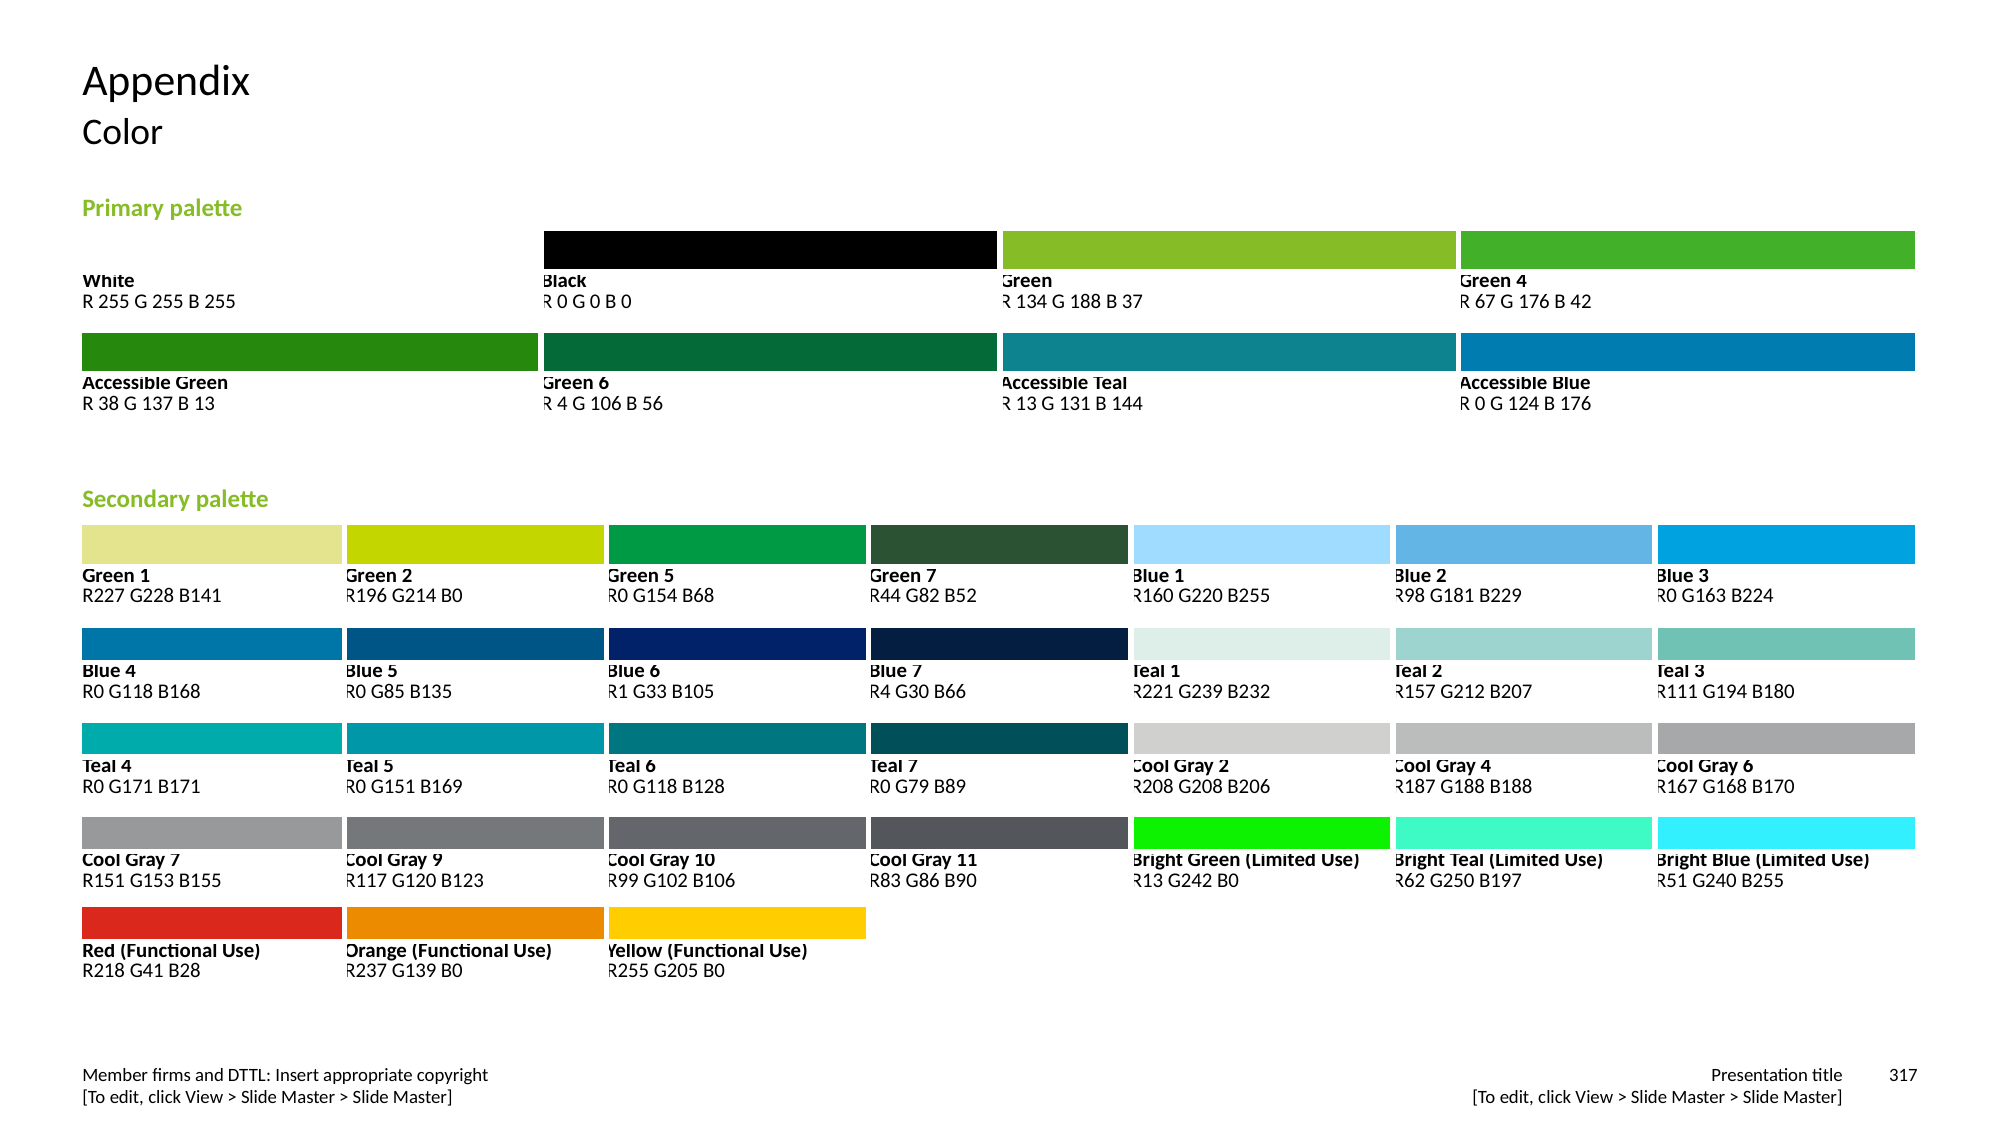

Appendix
Color
Primary palette
|  |  |  |  |
| --- | --- | --- | --- |
| White R 255 G 255 B 255 | Black R 0 G 0 B 0 | Green R 134 G 188 B 37 | Green 4 R 67 G 176 B 42 |
|  |  |  |  |
| Accessible Green R 38 G 137 B 13 | Green 6 R 4 G 106 B 56 | Accessible Teal R 13 G 131 B 144 | Accessible Blue R 0 G 124 B 176 |
Secondary palette
|  |  |  |  |  |  |  |
| --- | --- | --- | --- | --- | --- | --- |
| Green 1 R227 G228 B141 | Green 2 R196 G214 B0 | Green 5 R0 G154 B68 | Green 7 R44 G82 B52 | Blue 1 R160 G220 B255 | Blue 2 R98 G181 B229 | Blue 3 R0 G163 B224 |
|  |  |  |  |  |  |  |
| Blue 4 R0 G118 B168 | Blue 5 R0 G85 B135 | Blue 6 R1 G33 B105 | Blue 7 R4 G30 B66 | Teal 1 R221 G239 B232 | Teal 2 R157 G212 B207 | Teal 3 R111 G194 B180 |
|  |  |  |  |  |  |  |
| Teal 4 R0 G171 B171 | Teal 5 R0 G151 B169 | Teal 6 R0 G118 B128 | Teal 7 R0 G79 B89 | Cool Gray 2 R208 G208 B206 | Cool Gray 4 R187 G188 B188 | Cool Gray 6 R167 G168 B170 |
|  |  |  |  |  |  |  |
| Cool Gray 7 R151 G153 B155 | Cool Gray 9 R117 G120 B123 | Cool Gray 10 R99 G102 B106 | Cool Gray 11 R83 G86 B90 | Bright Green (Limited Use) R13 G242 B0 | Bright Teal (Limited Use) R62 G250 B197 | Bright Blue (Limited Use) R51 G240 B255 |
|  |  |  |  |  |  |  |
| Red (Functional Use) R218 G41 B28 | Orange (Functional Use) R237 G139 B0 | Yellow (Functional Use) R255 G205 B0 |  |  |  |  |